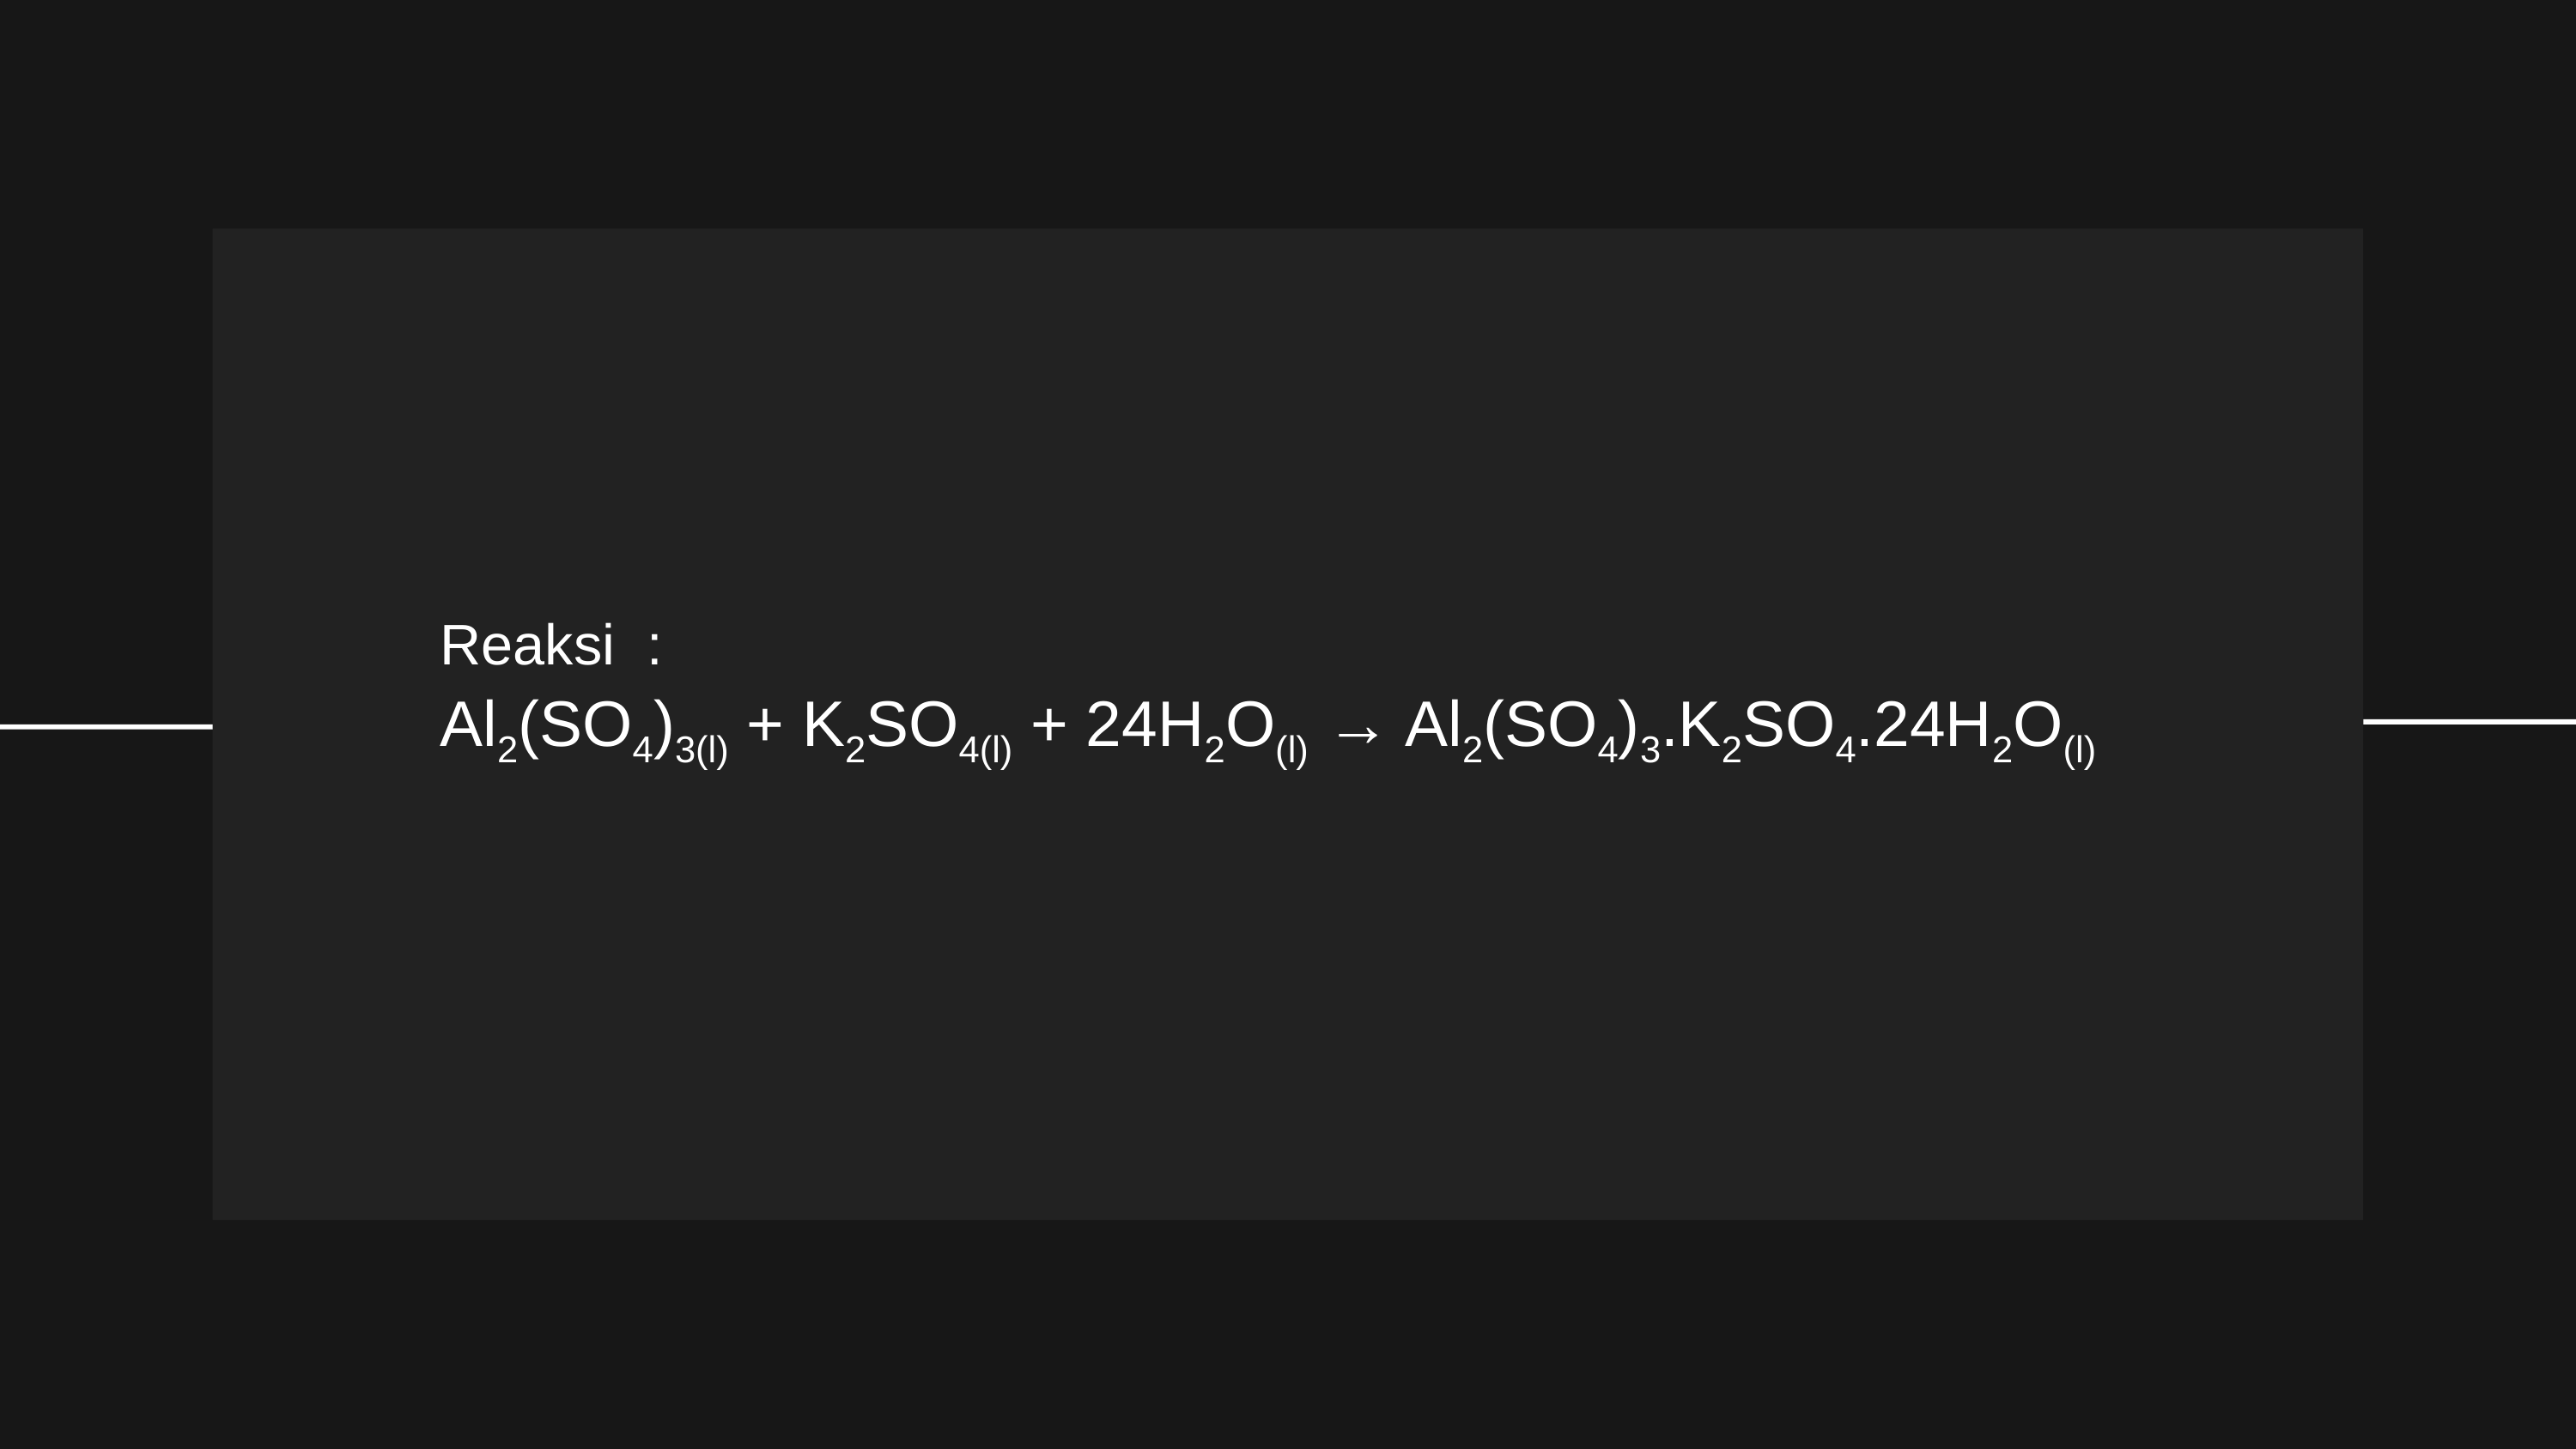

Reaksi  :
Al2(SO4)3(l) + K2SO4(l) + 24H2O(l) → Al2(SO4)3.K2SO4.24H2O(l)